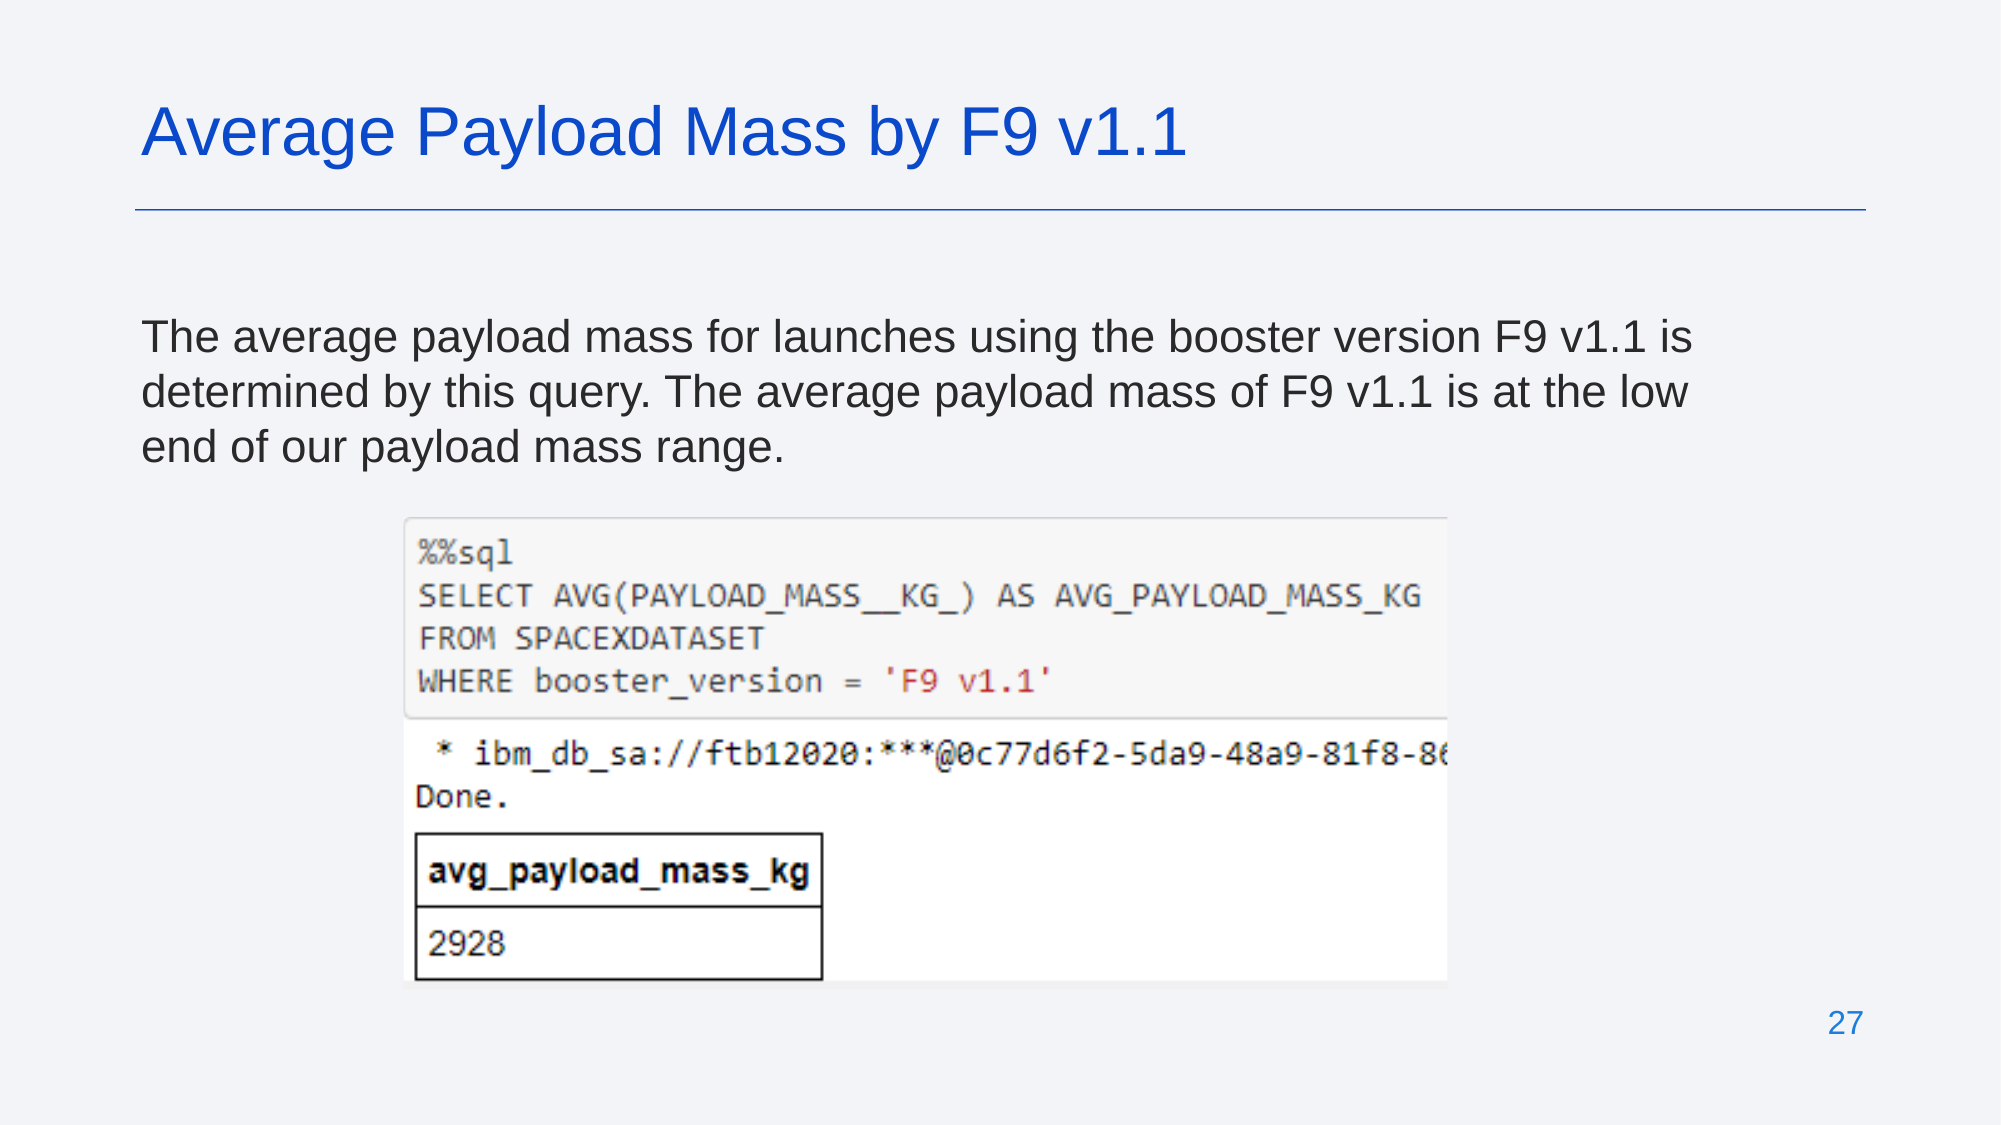

Average Payload Mass by F9 v1.1
The average payload mass for launches using the booster version F9 v1.1 is determined by this query. The average payload mass of F9 v1.1 is at the low end of our payload mass range.

27